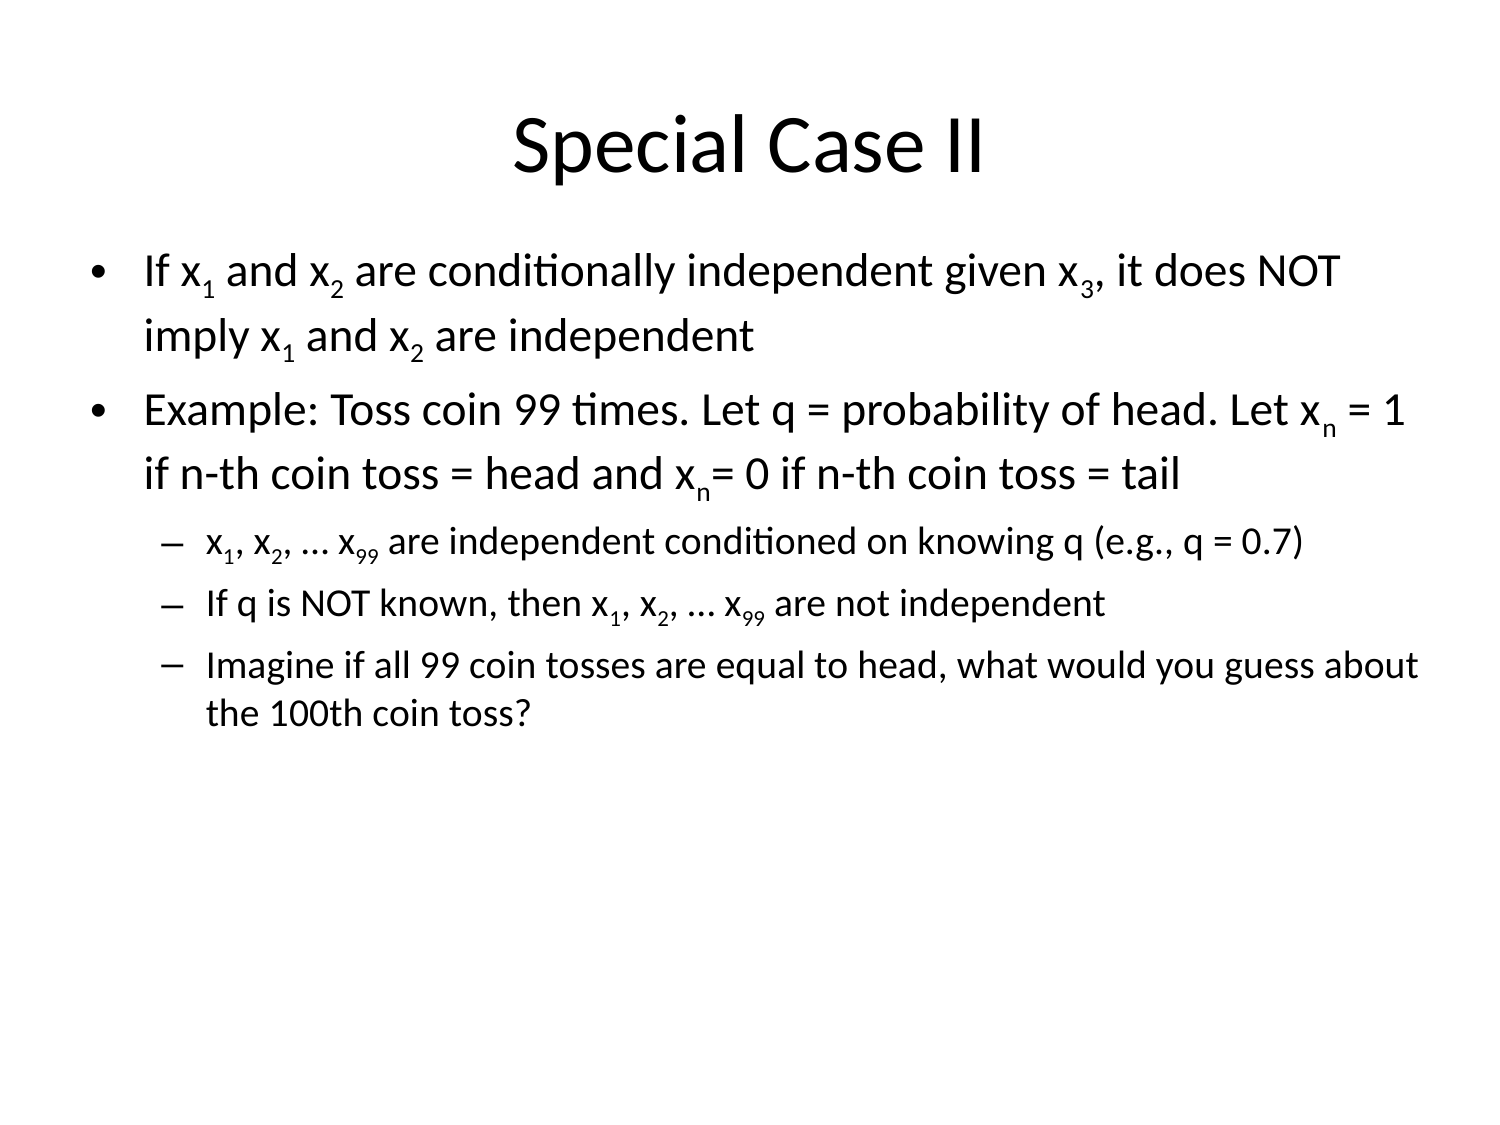

# Special Case II
If x1 and x2 are conditionally independent given x3, it does NOT imply x1 and x2 are independent
Example: Toss coin 99 times. Let q = probability of head. Let xn = 1 if n-th coin toss = head and xn= 0 if n-th coin toss = tail
x1, x2, … x99 are independent conditioned on knowing q (e.g., q = 0.7)
If q is NOT known, then x1, x2, … x99 are not independent
Imagine if all 99 coin tosses are equal to head, what would you guess about the 100th coin toss?
Probably confusing because in your previous statistics class, you might have seen equation like p(HHT) = q2(1-q)
This cannot be right since q does not appear on left hand side? How can it appear on right hand side?
Instead it should actually be p(HHT | q) = q2(1-q). The term ”| q” is implicit and is often dropped to reduce clutter